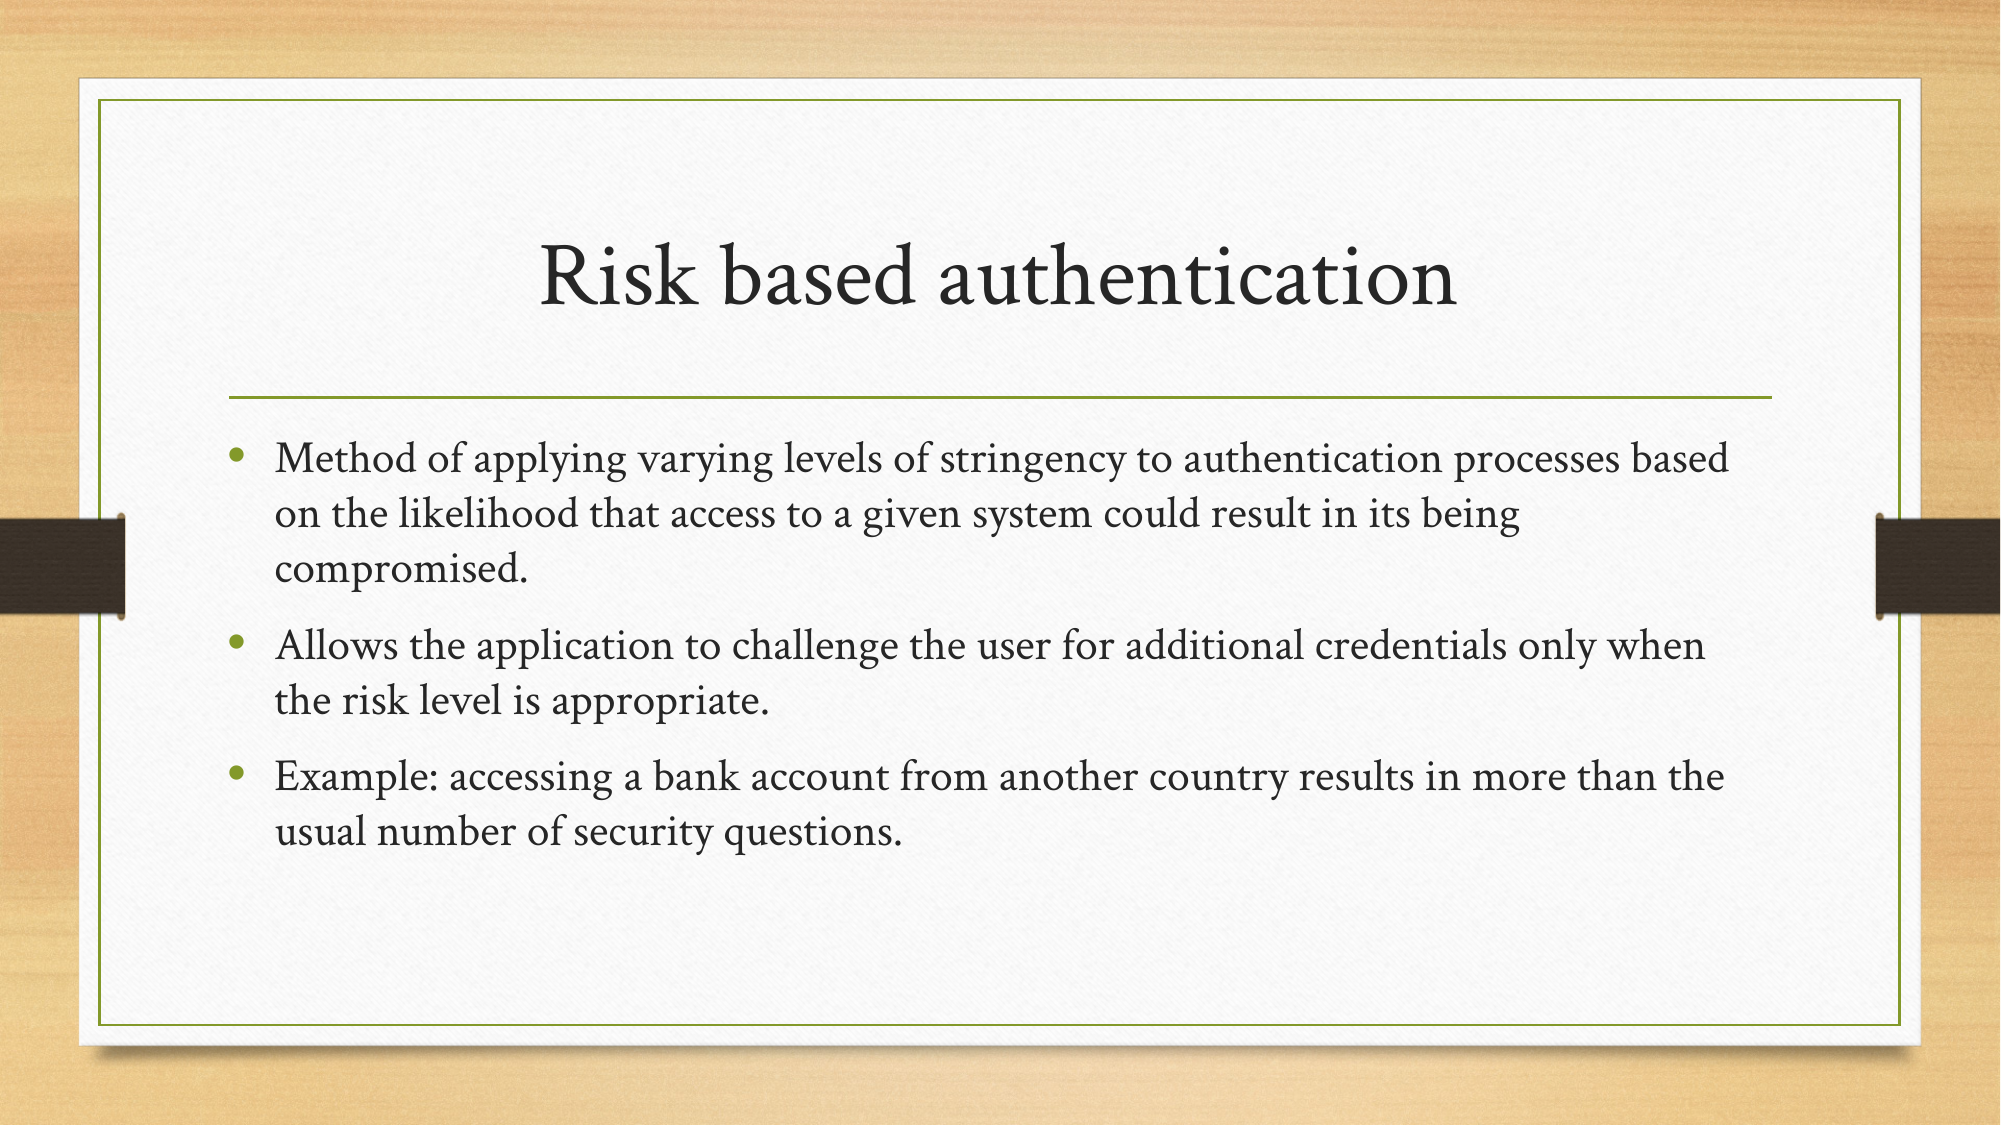

# Risk based authentication
Method of applying varying levels of stringency to authentication processes based on the likelihood that access to a given system could result in its being compromised.
Allows the application to challenge the user for additional credentials only when the risk level is appropriate.
Example: accessing a bank account from another country results in more than the usual number of security questions.